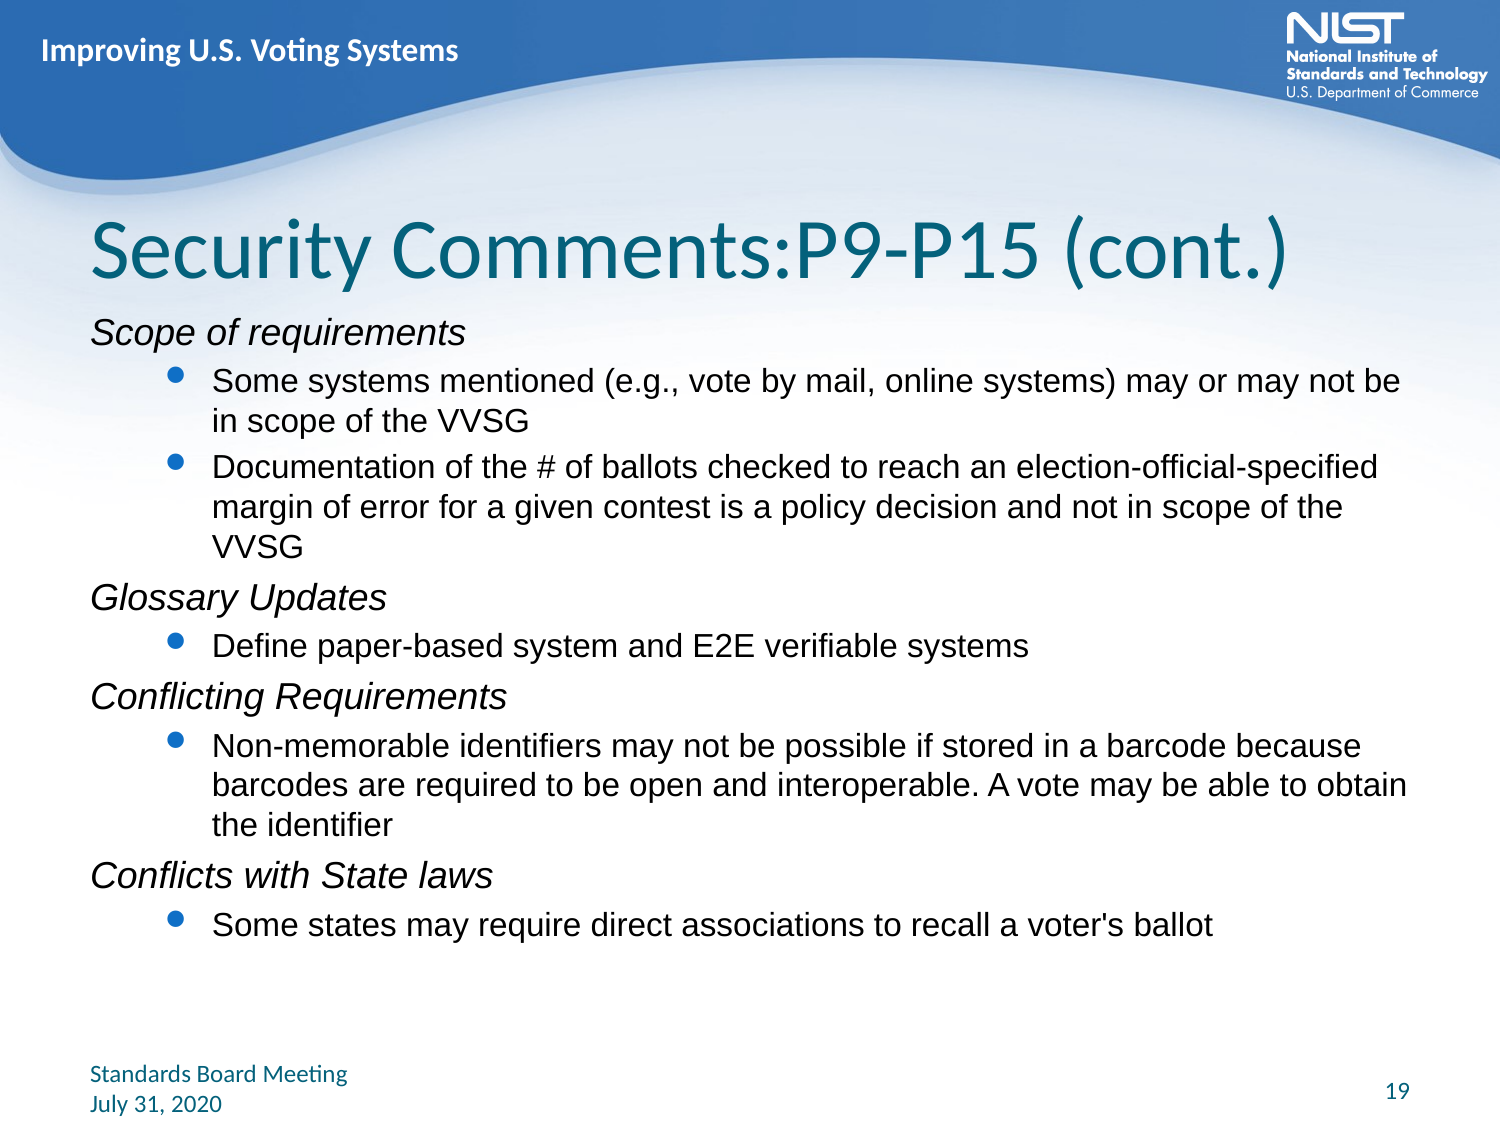

Improving U.S. Voting Systems
# Security Comments:P9-P15 (cont.)
Scope of requirements
Some systems mentioned (e.g., vote by mail, online systems) may or may not be in scope of the VVSG
Documentation of the # of ballots checked to reach an election-official-specified margin of error for a given contest is a policy decision and not in scope of the VVSG
Glossary Updates
Define paper-based system and E2E verifiable systems
Conflicting Requirements
Non-memorable identifiers may not be possible if stored in a barcode because barcodes are required to be open and interoperable. A vote may be able to obtain the identifier
Conflicts with State laws
Some states may require direct associations to recall a voter's ballot

Standards Board Meeting
July 31, 2020
19